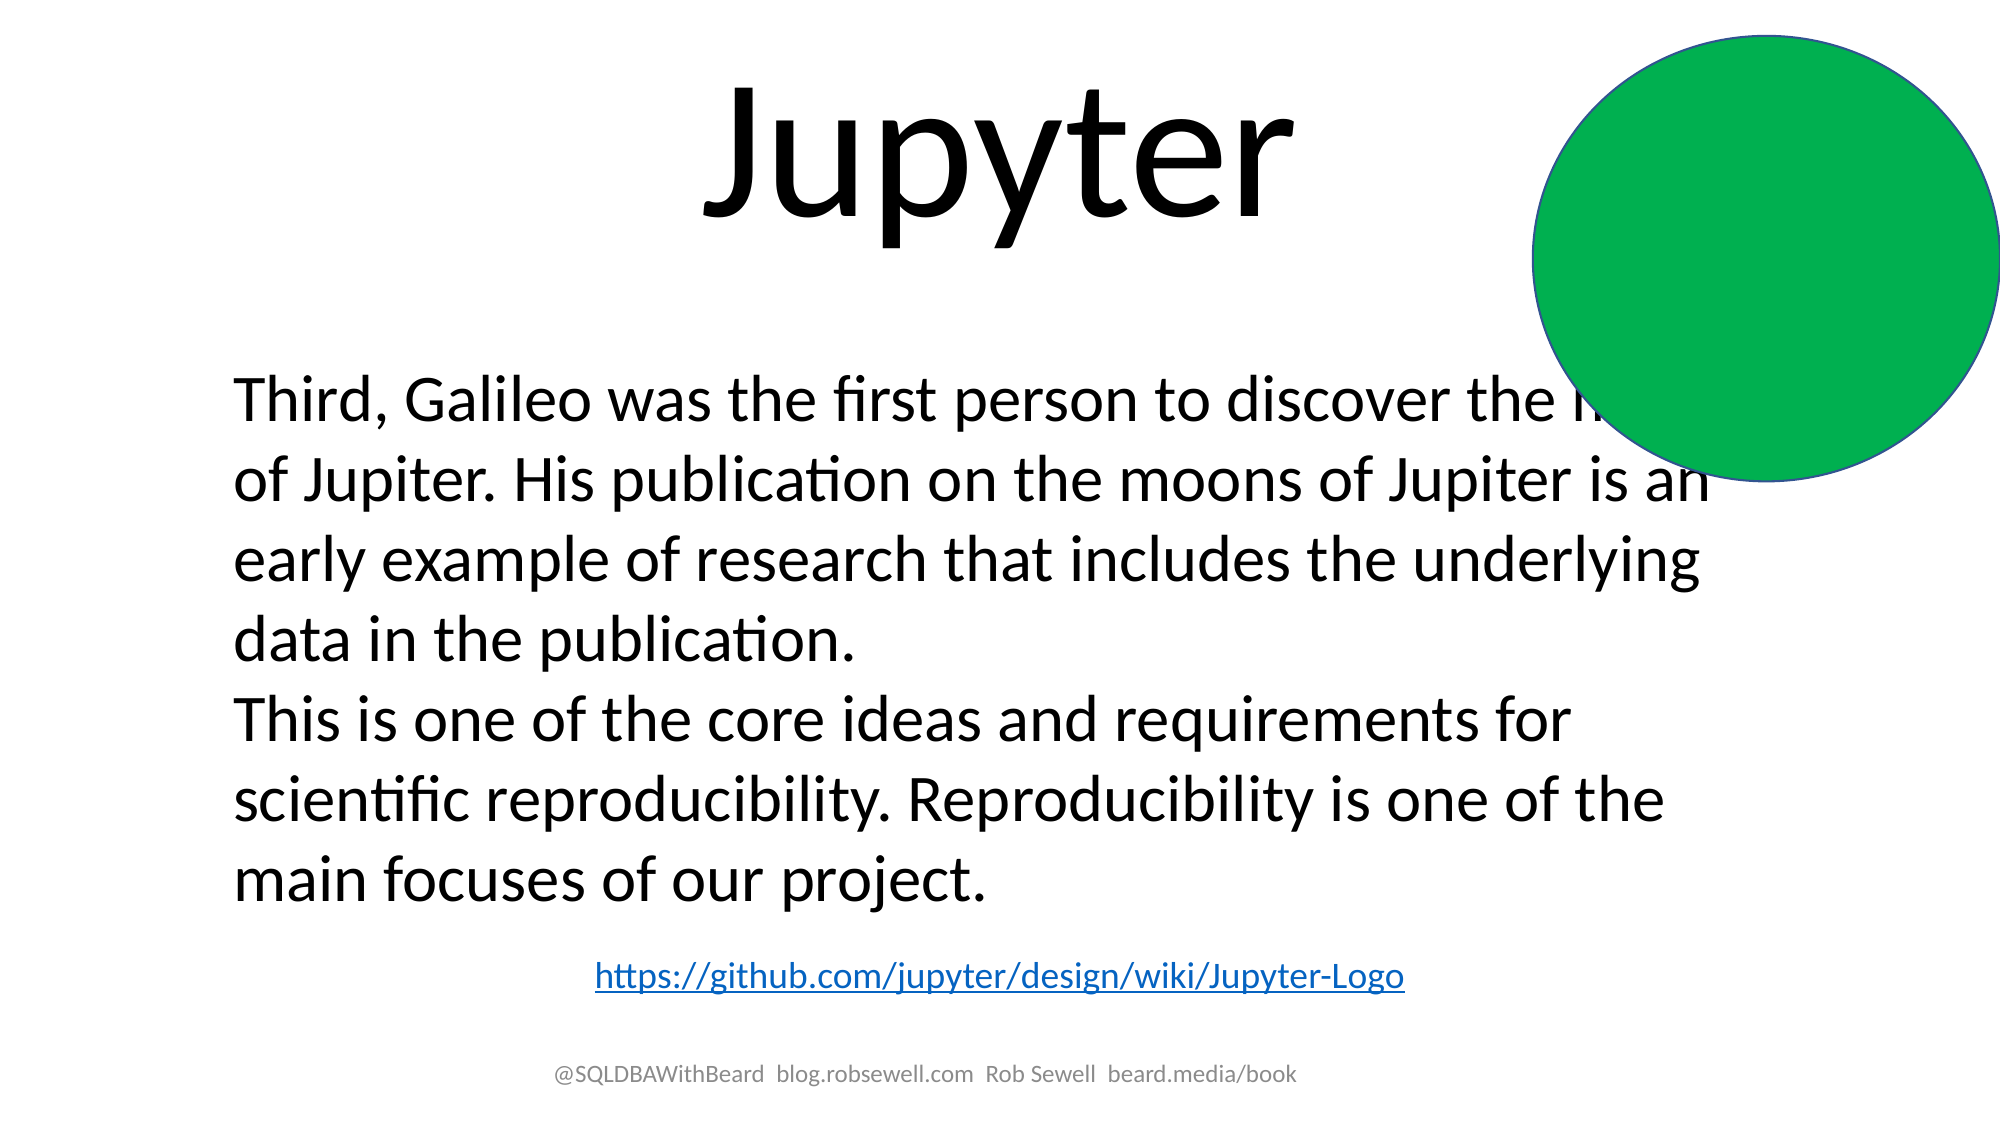

Jupyter

Third, Galileo was the first person to discover the moons of Jupiter. His publication on the moons of Jupiter is an early example of research that includes the underlying data in the publication.
This is one of the core ideas and requirements for scientific reproducibility. Reproducibility is one of the main focuses of our project.
https://github.com/jupyter/design/wiki/Jupyter-Logo
@SQLDBAWithBeard  blog.robsewell.com  Rob Sewell  beard.media/book